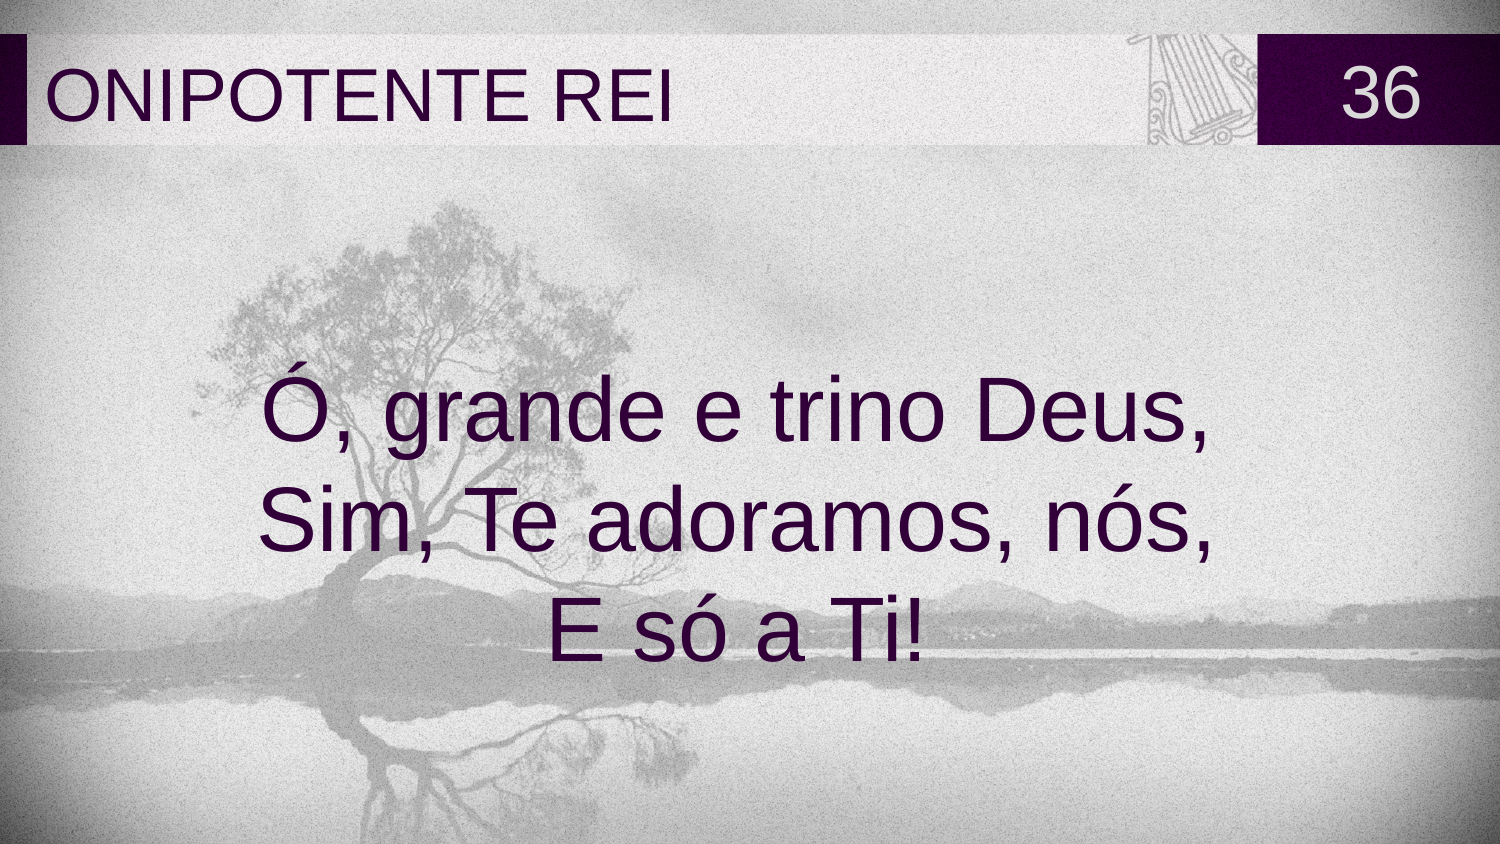

# ONIPOTENTE REI
36
Ó, grande e trino Deus,
Sim, Te adoramos, nós,
E só a Ti!